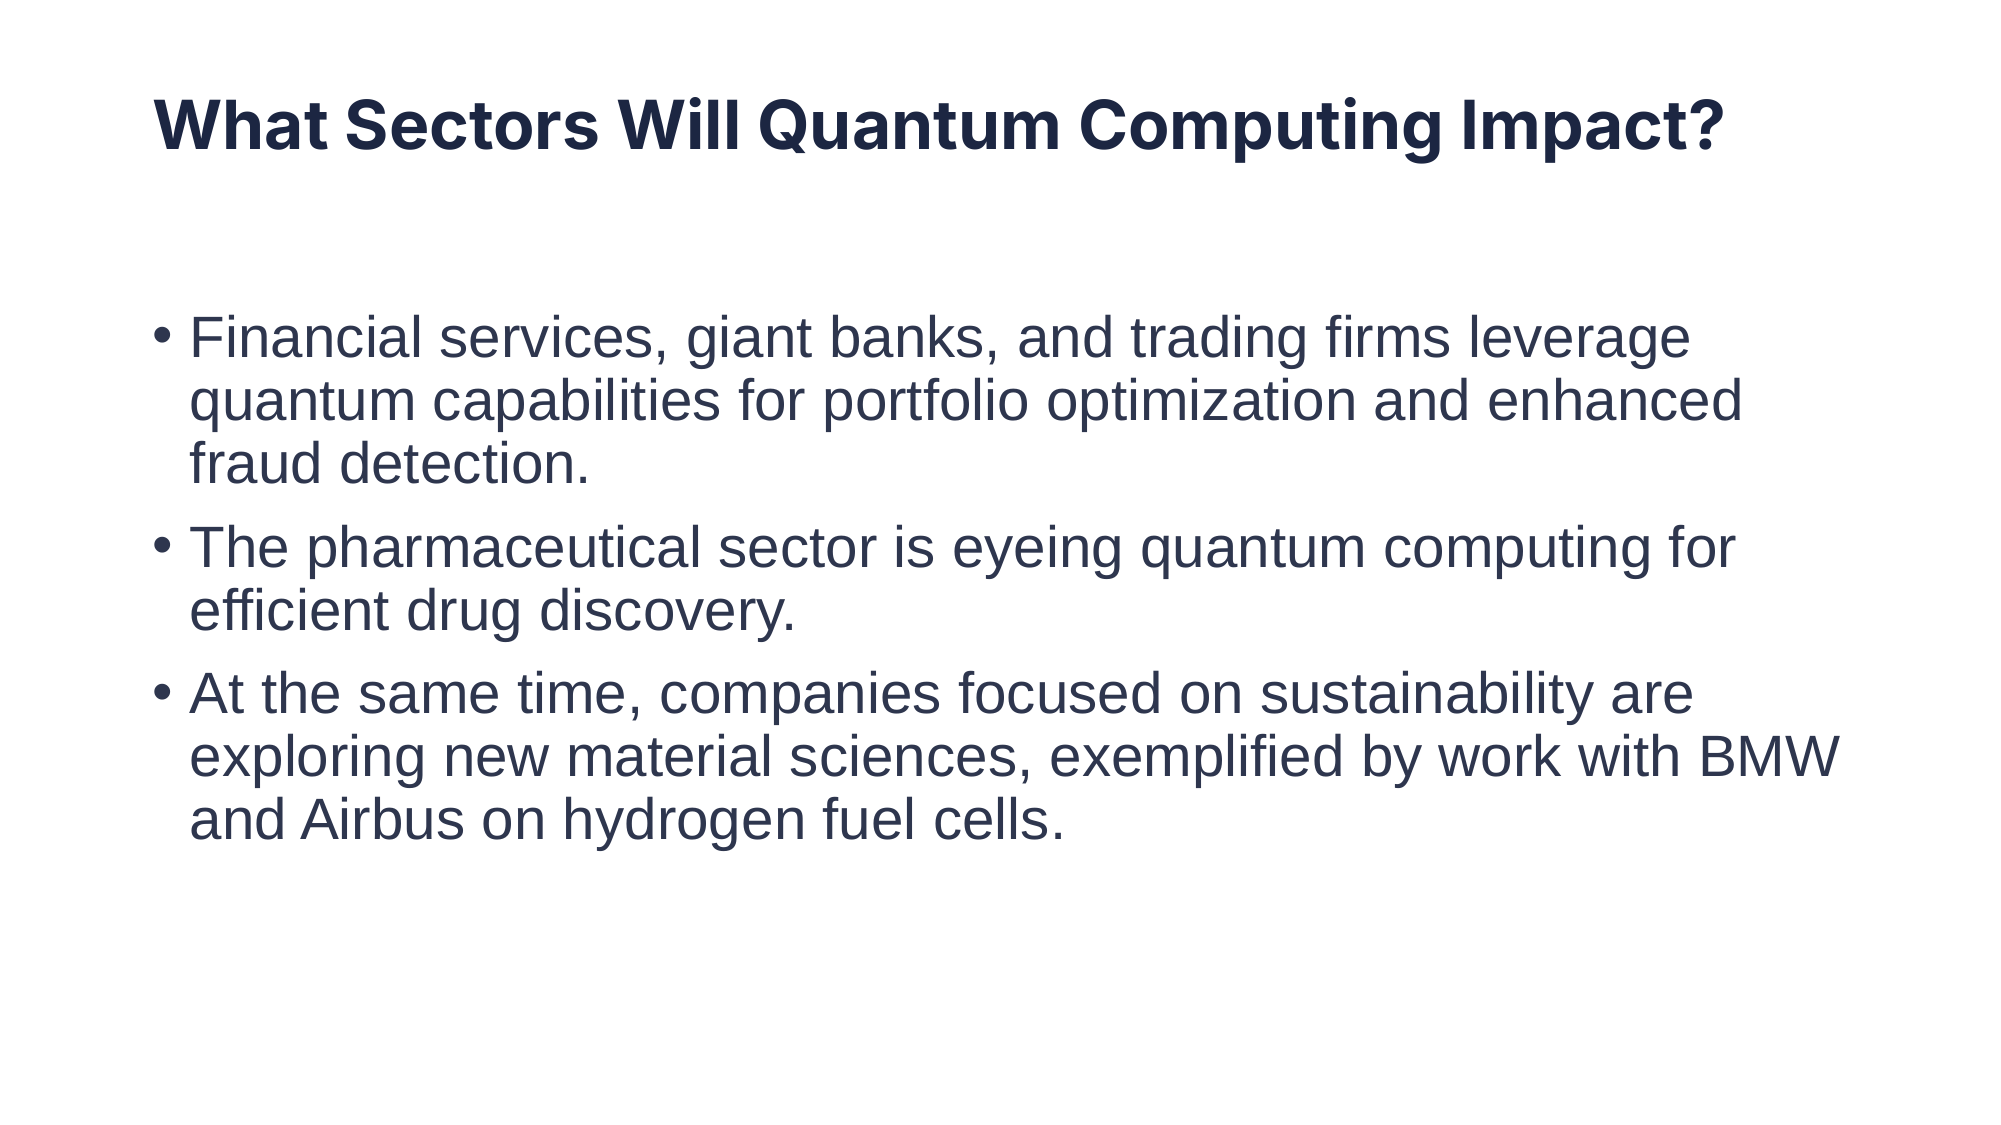

# What Sectors Will Quantum Computing Impact?
Financial services, giant banks, and trading firms leverage quantum capabilities for portfolio optimization and enhanced fraud detection.
The pharmaceutical sector is eyeing quantum computing for efficient drug discovery.
At the same time, companies focused on sustainability are exploring new material sciences, exemplified by work with BMW and Airbus on hydrogen fuel cells.